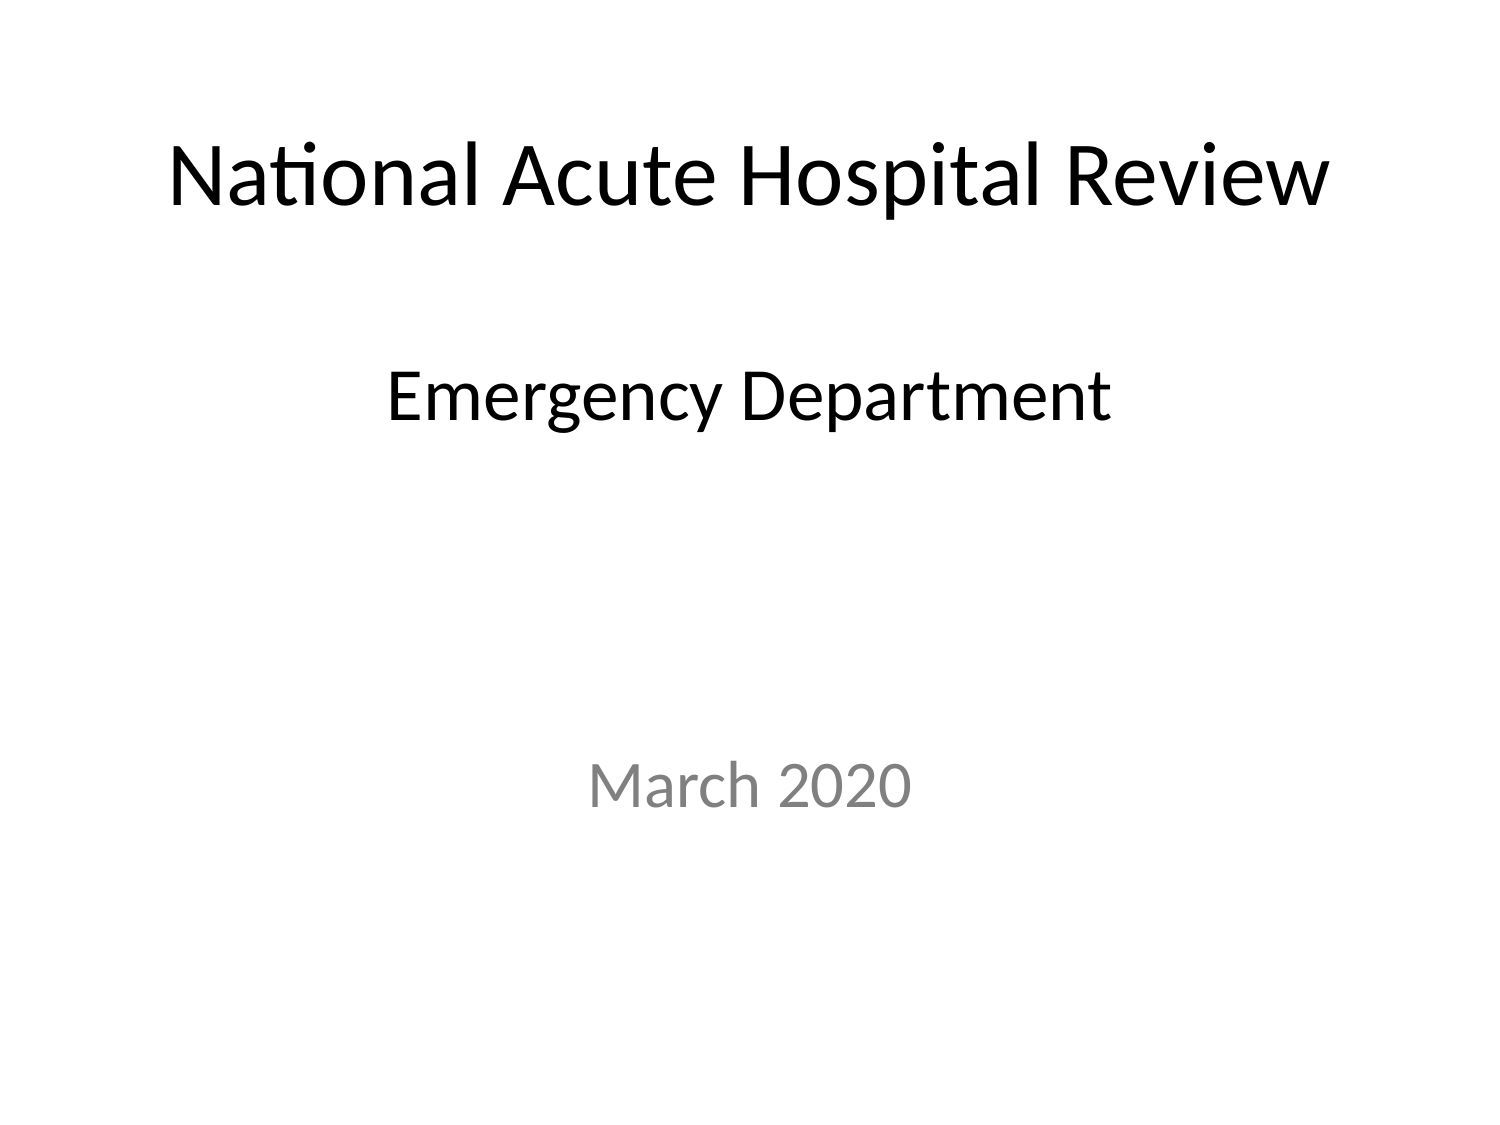

# National Acute Hospital Review
Emergency Department
March 2020